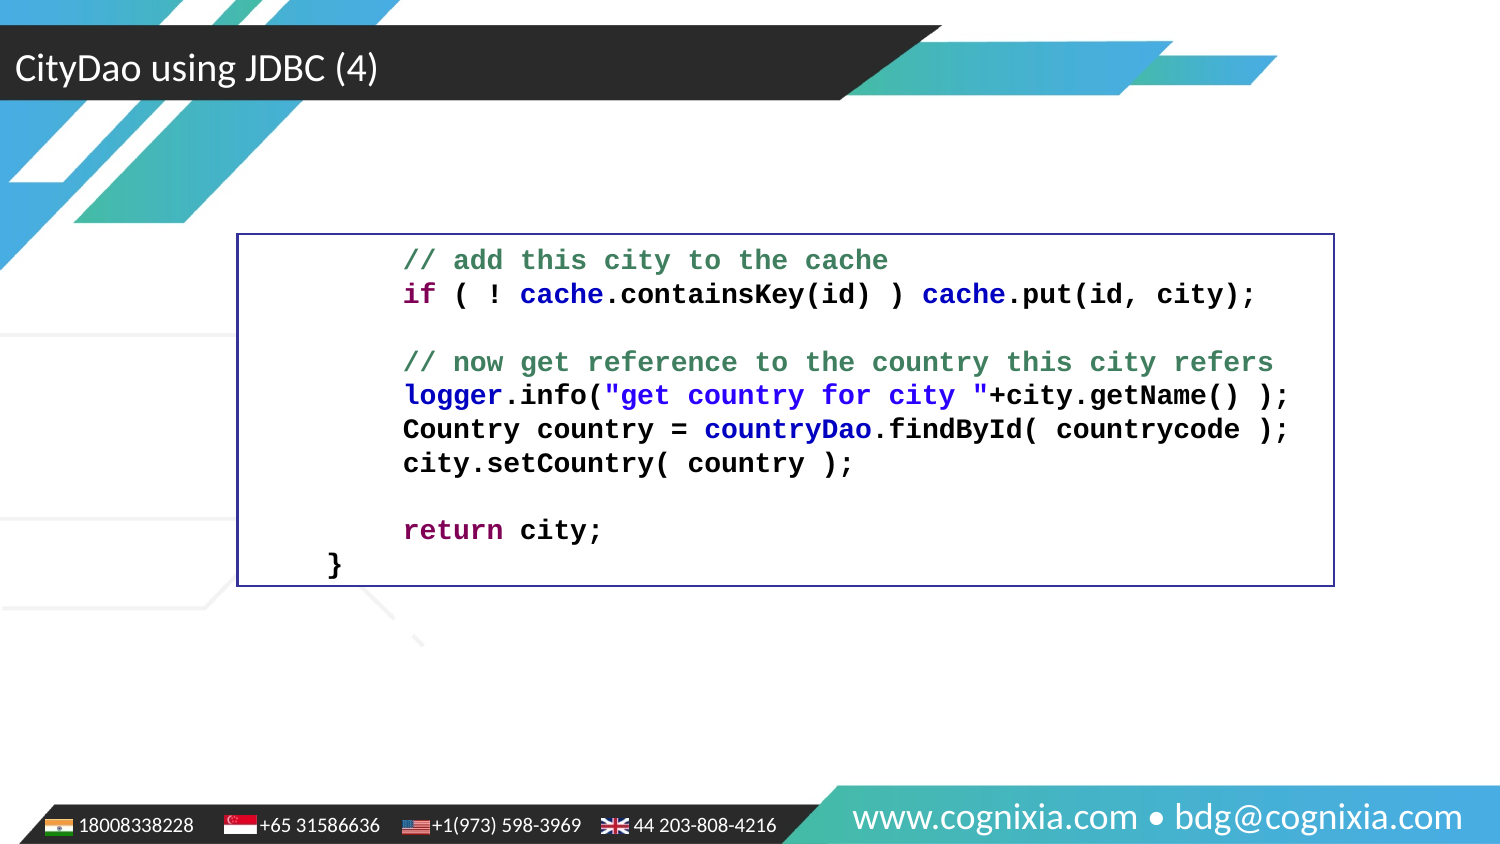

CityDao using JDBC (4)
  		// add this city to the cache
		if ( ! cache.containsKey(id) ) cache.put(id, city);

		// now get reference to the country this city refers
		logger.info("get country for city "+city.getName() );
		Country country = countryDao.findById( countrycode );
		city.setCountry( country );

		return city;
	}